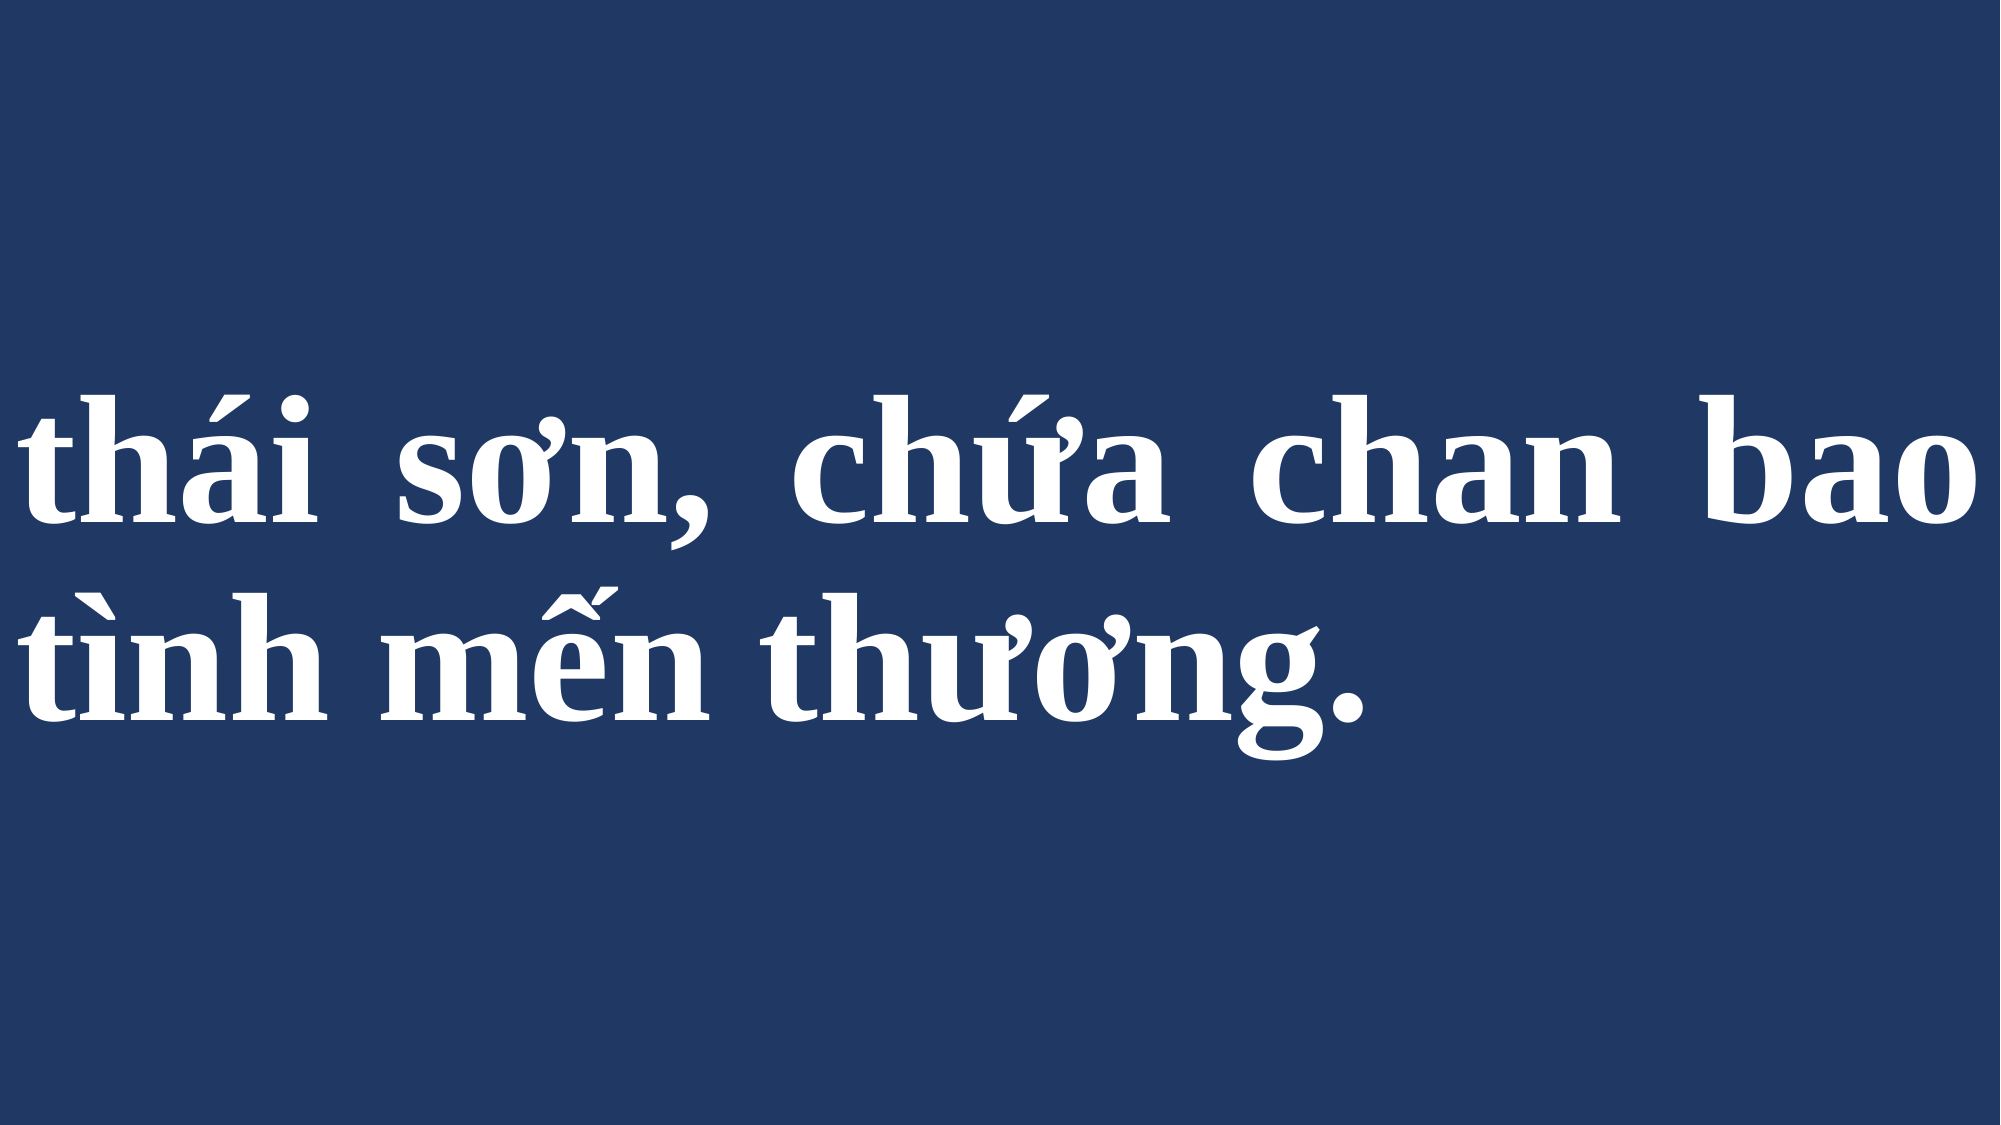

# thái sơn, chứa chan bao tình mến thương.